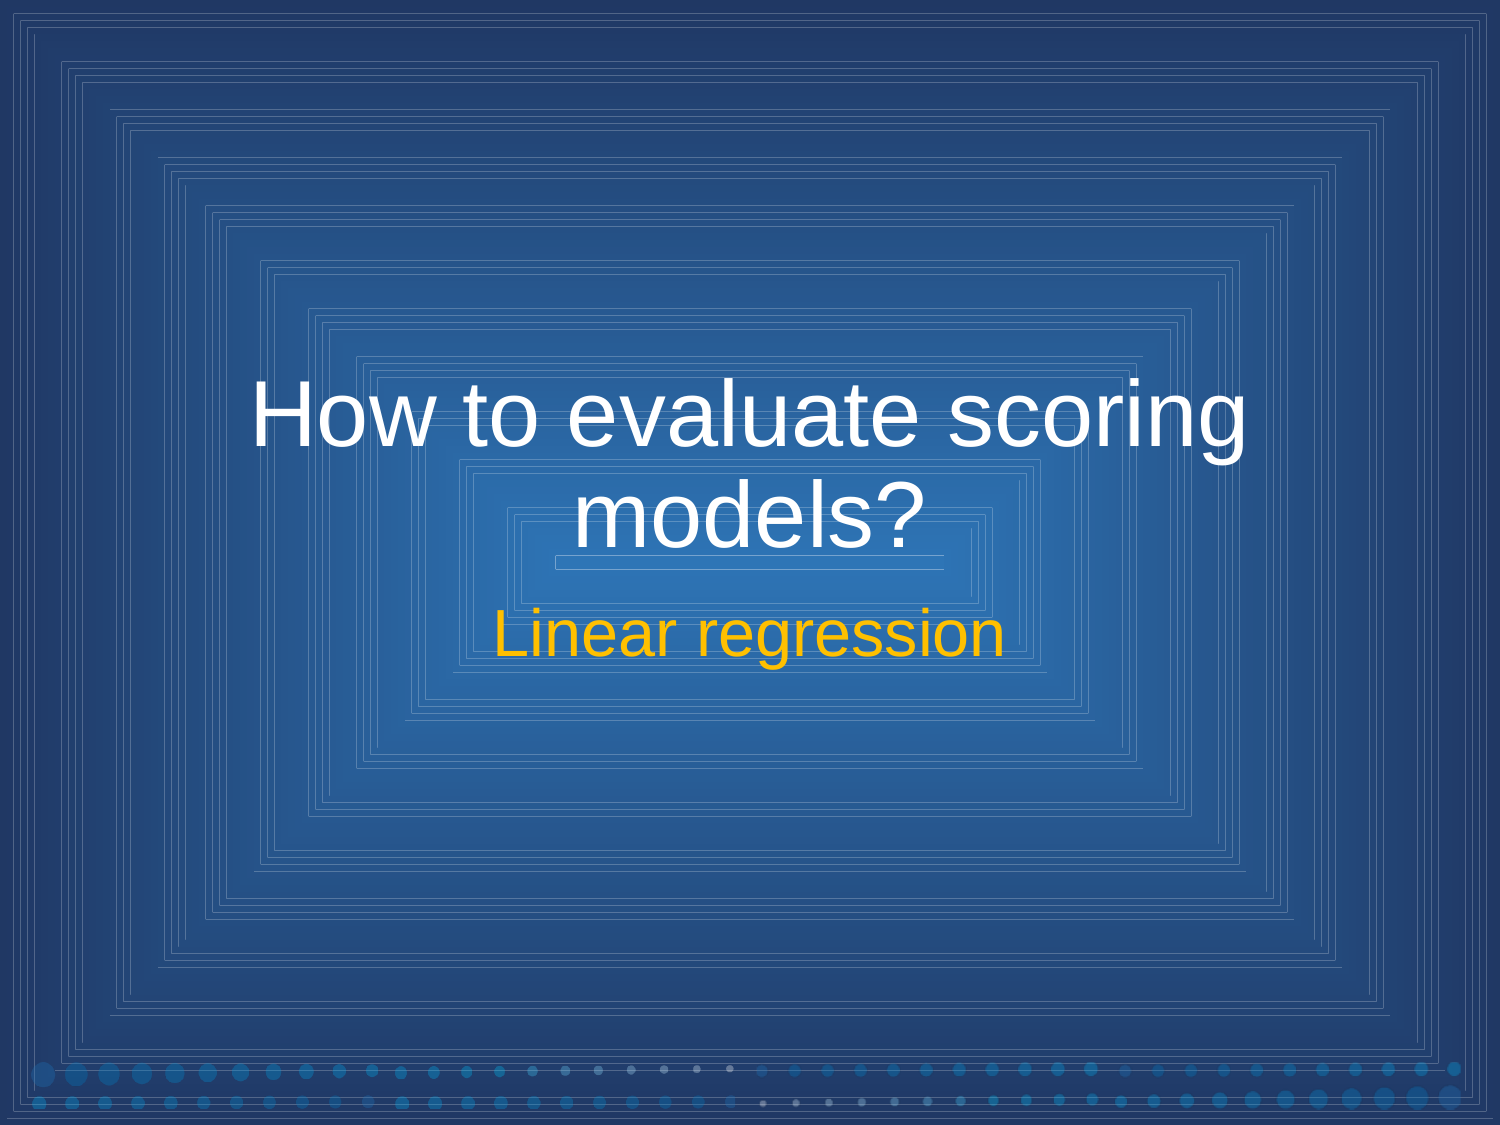

# How to evaluate scoring models?
Linear regression